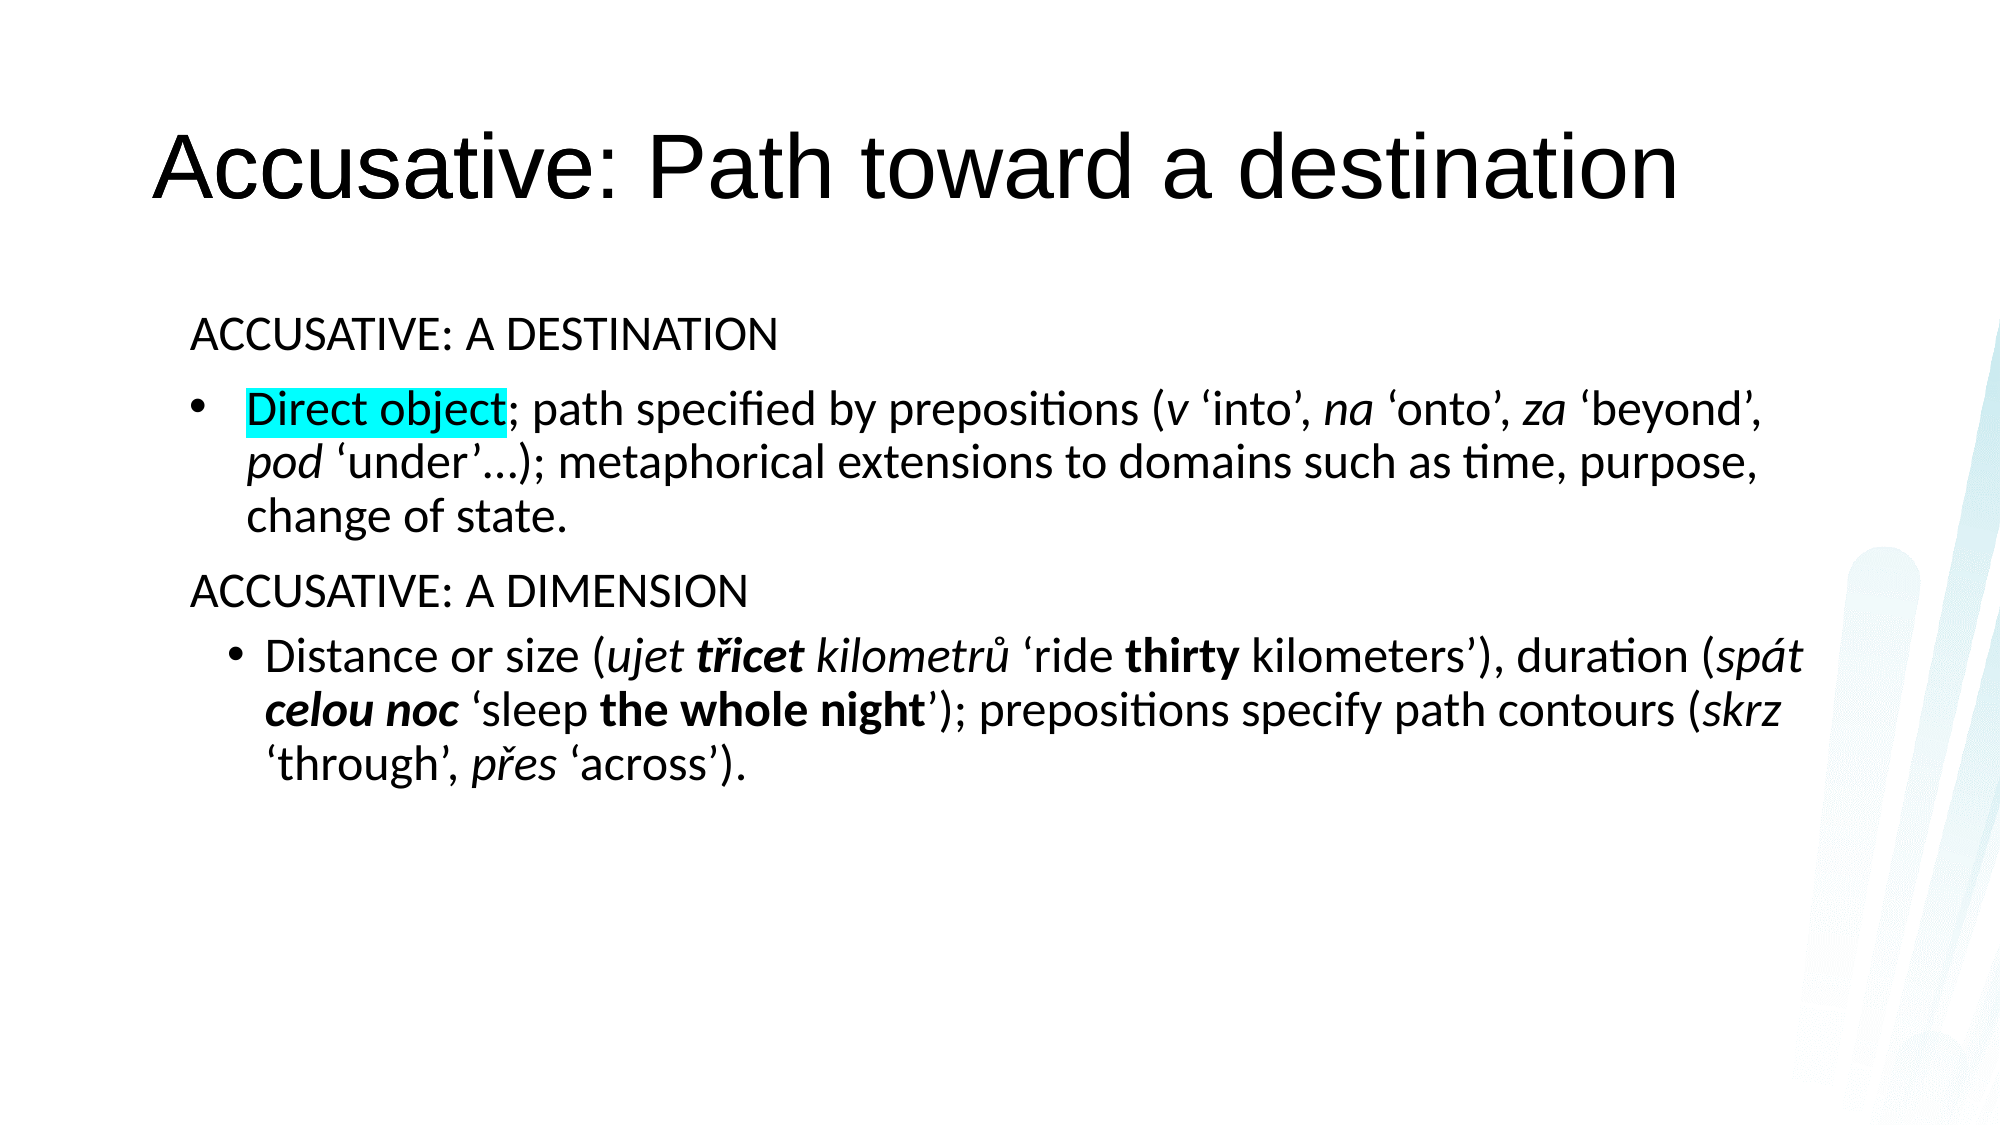

# Accusative: Path toward a destination
Accusative
ACCUSATIVE: A DESTINATION
Direct object; path specified by prepositions (v ‘into’, na ‘onto’, za ‘beyond’, pod ‘under’…); metaphorical extensions to domains such as time, purpose, change of state.
ACCUSATIVE: A DIMENSION
Distance or size (ujet třicet kilometrů ‘ride thirty kilometers’), duration (spát celou noc ‘sleep the whole night’); prepositions specify path contours (skrz ‘through’, přes ‘across’).